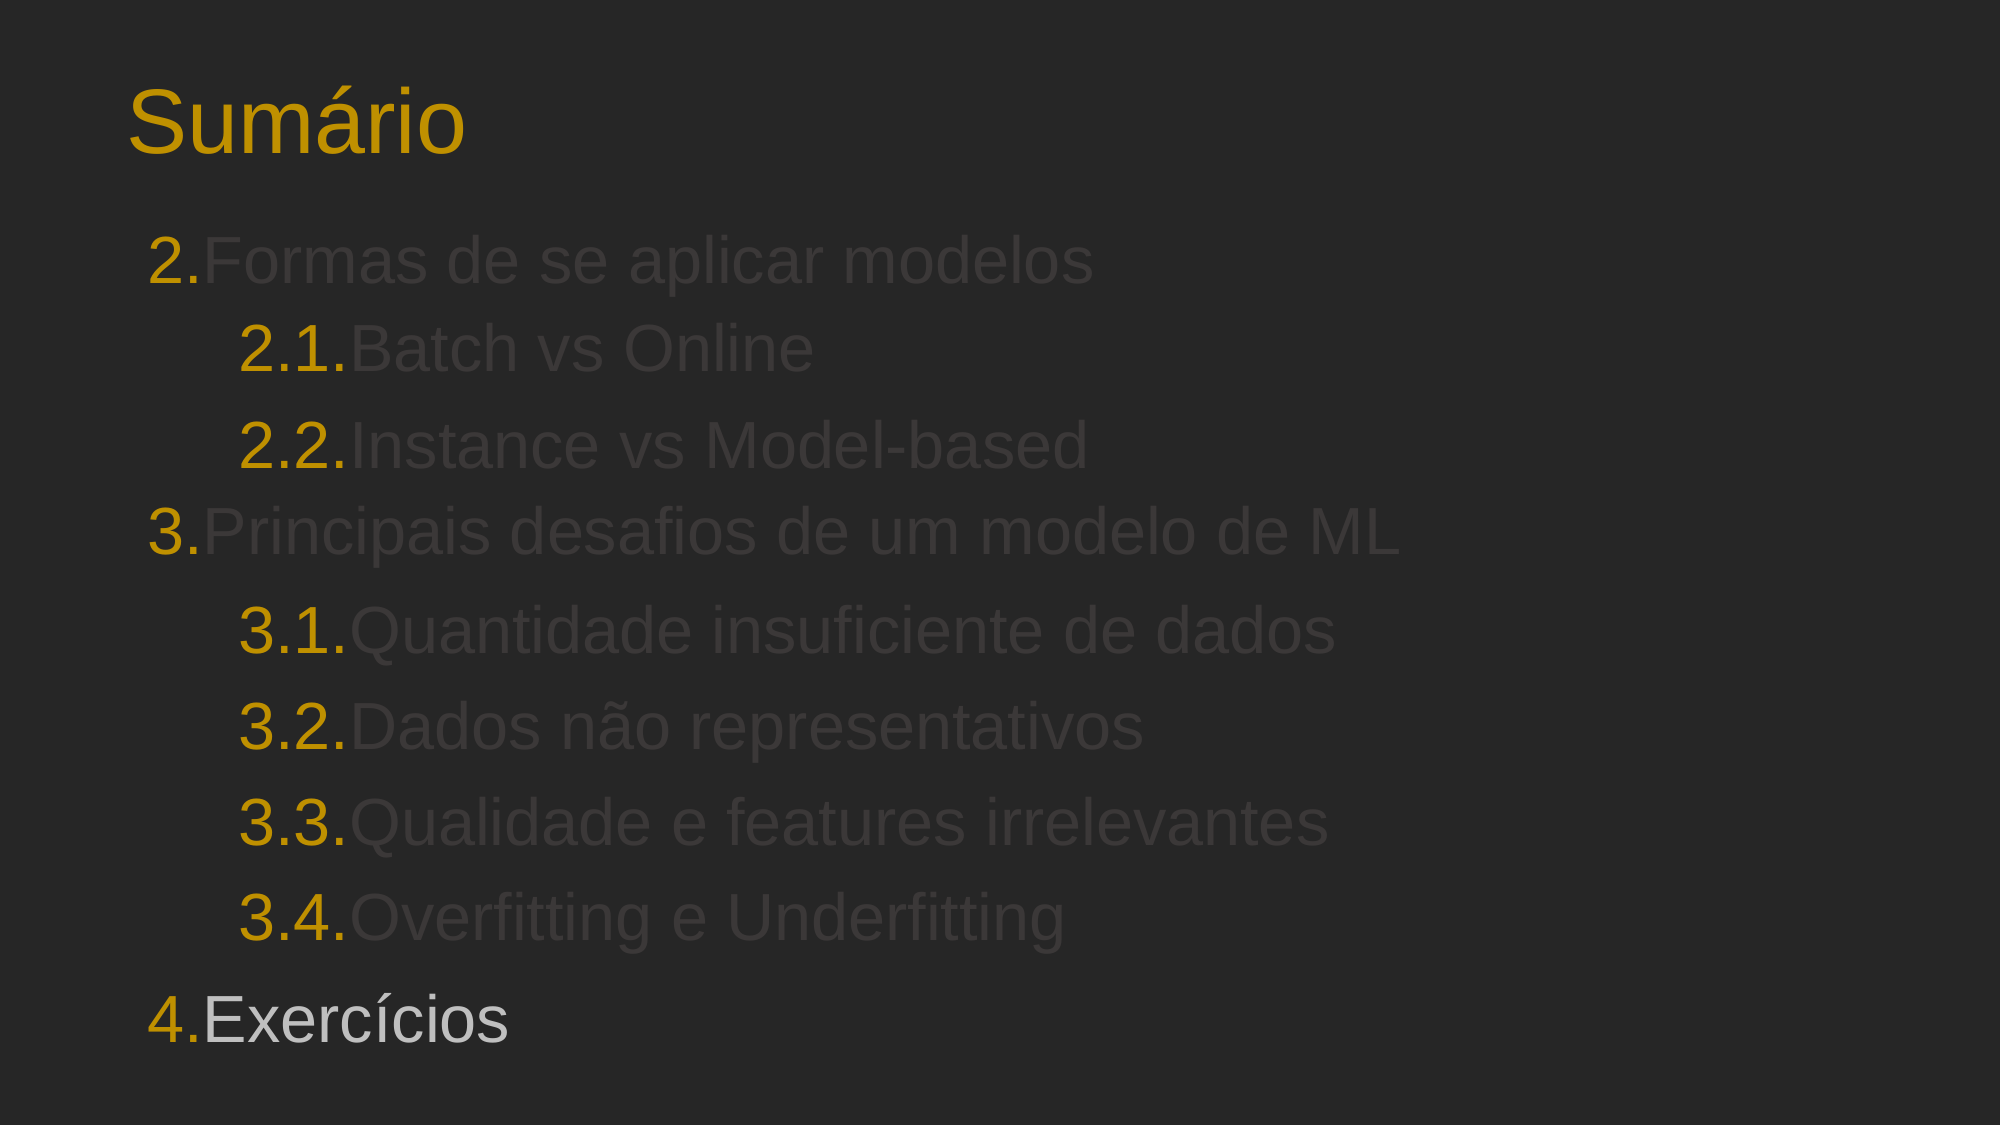

Sumário
2.Formas de se aplicar modelos
2.1.Batch vs Online
2.2.Instance vs Model-based
3.Principais desafios de um modelo de ML
3.1.Quantidade insuficiente de dados
3.2.Dados não representativos
3.3.Qualidade e features irrelevantes
3.4.Overfitting e Underfitting
4.Exercícios